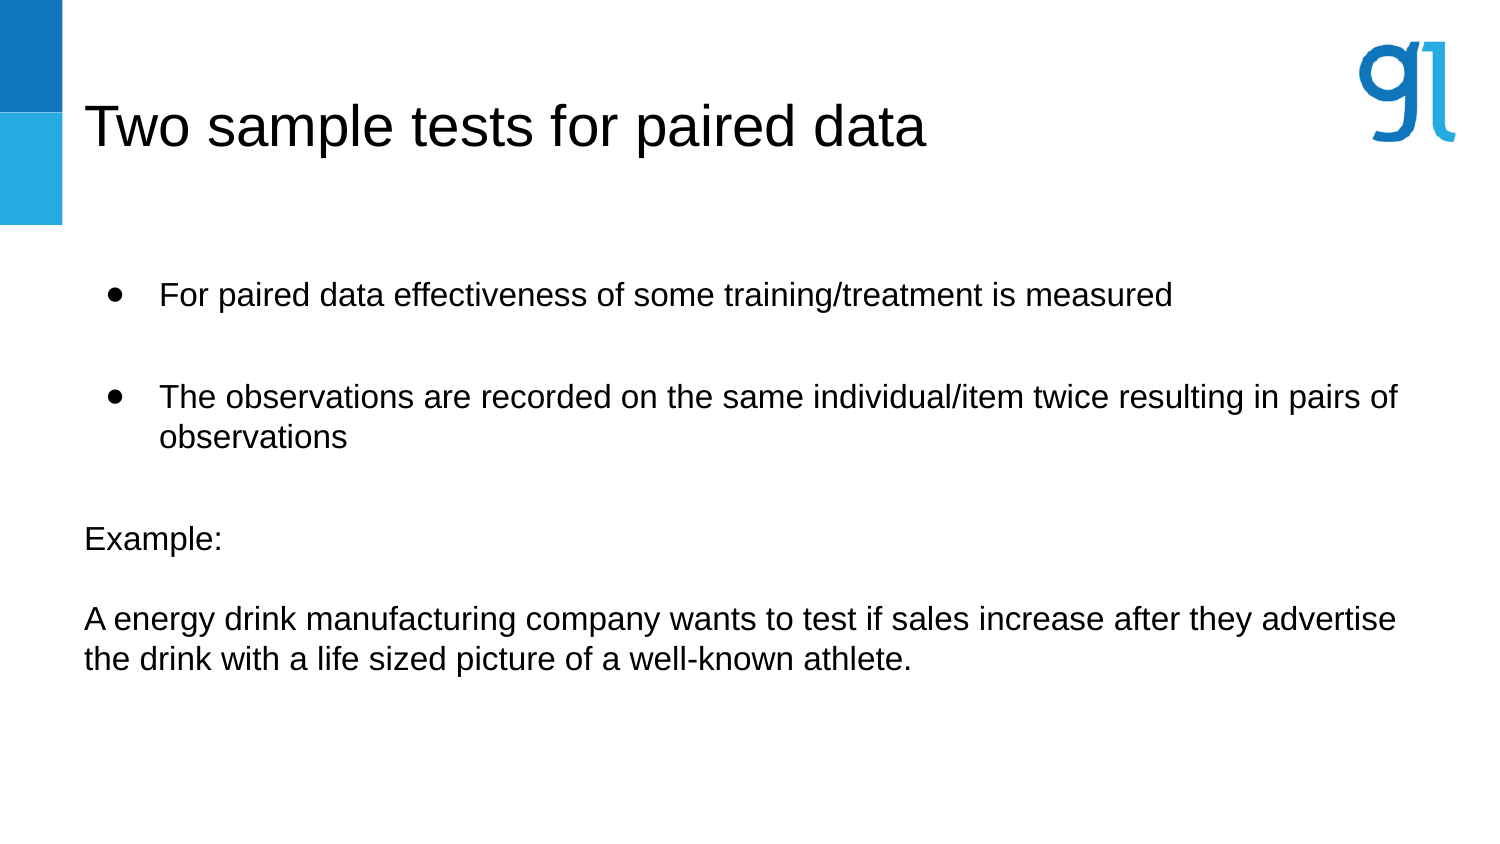

# Two sample tests for paired data
For paired data effectiveness of some training/treatment is measured
The observations are recorded on the same individual/item twice resulting in pairs of observations
Example:
A energy drink manufacturing company wants to test if sales increase after they advertise the drink with a life sized picture of a well-known athlete.